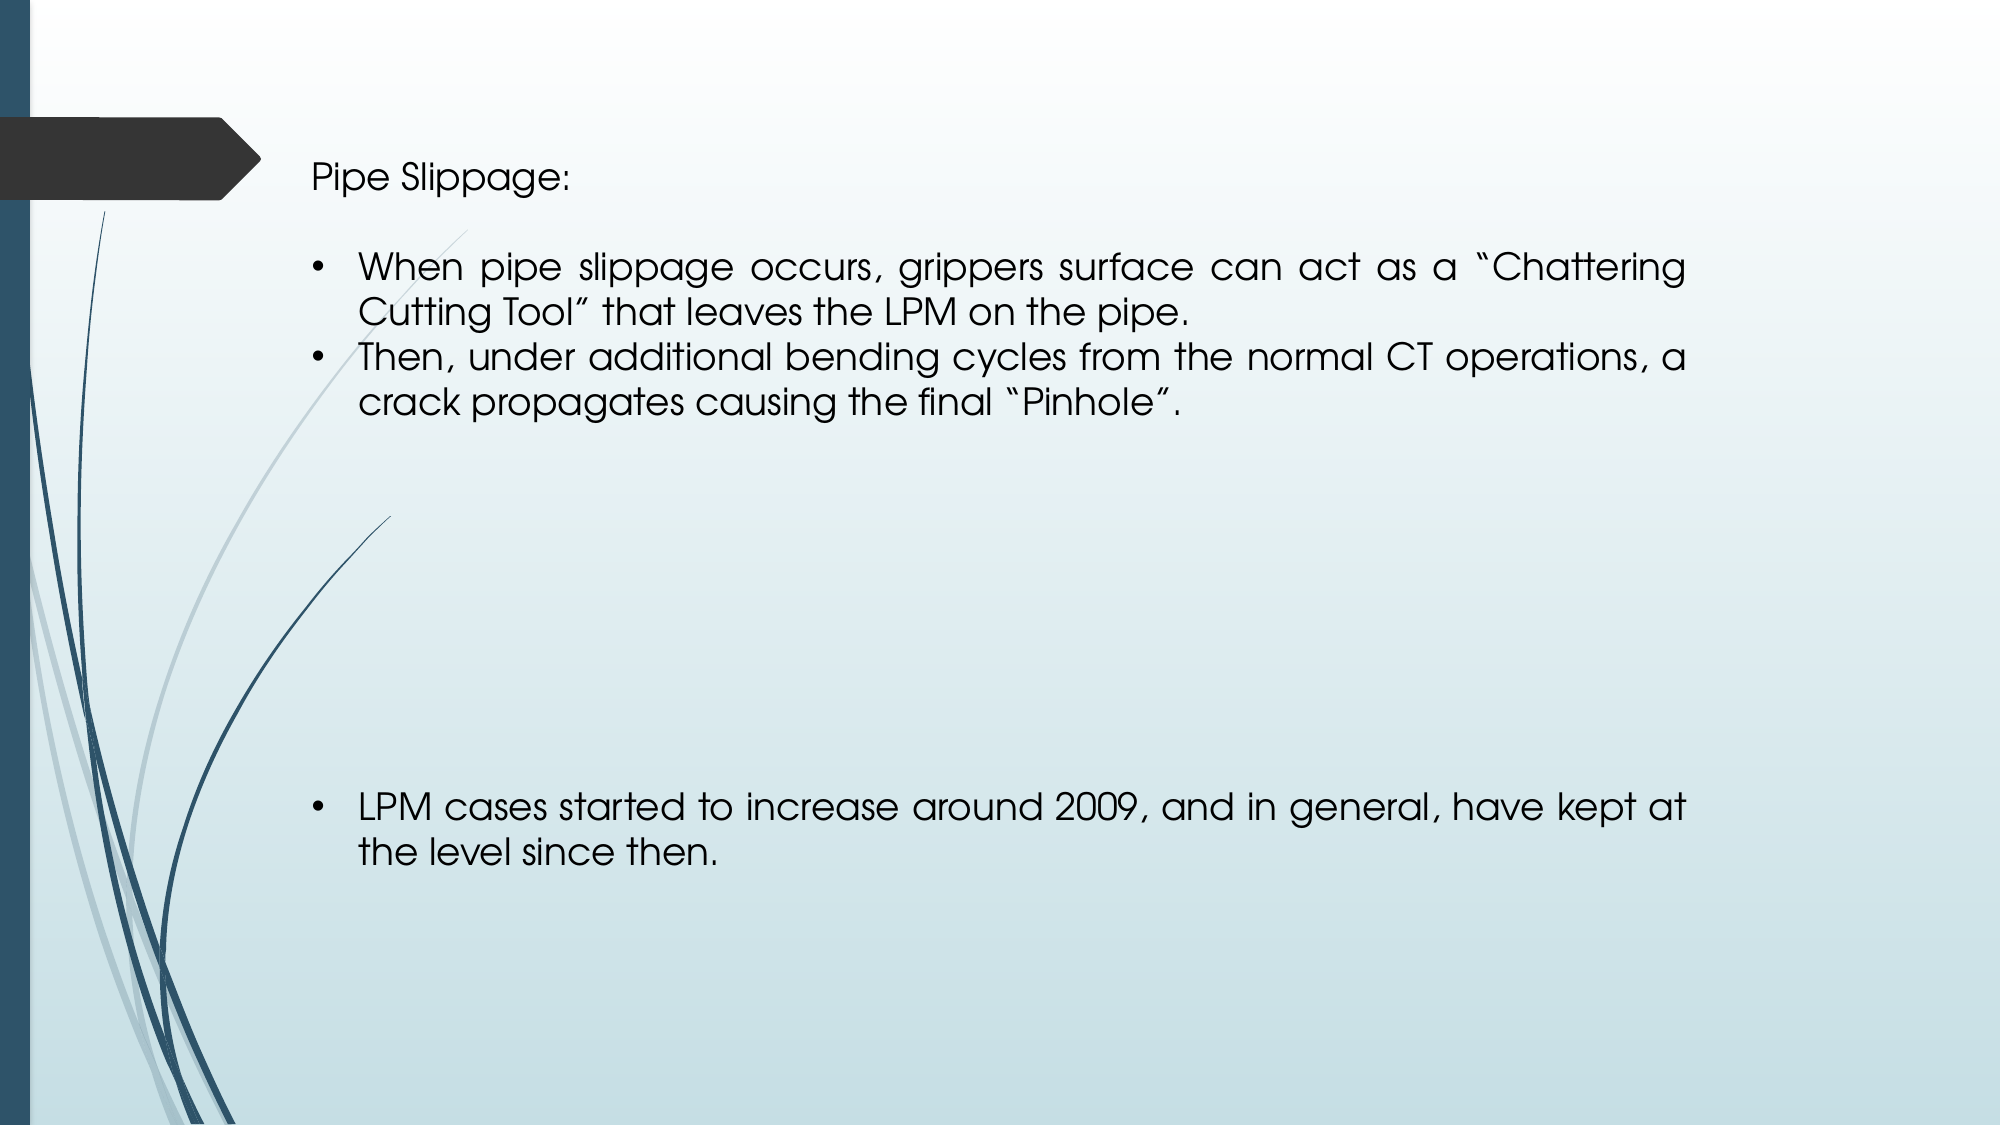

Pipe Slippage:

When pipe slippage occurs, grippers surface can act as a “Chattering Cutting Tool” that leaves the LPM on the pipe.
Then, under additional bending cycles from the normal CT operations, a crack propagates causing the final “Pinhole”.

LPM cases started to increase around 2009, and in general, have kept at the level since then.